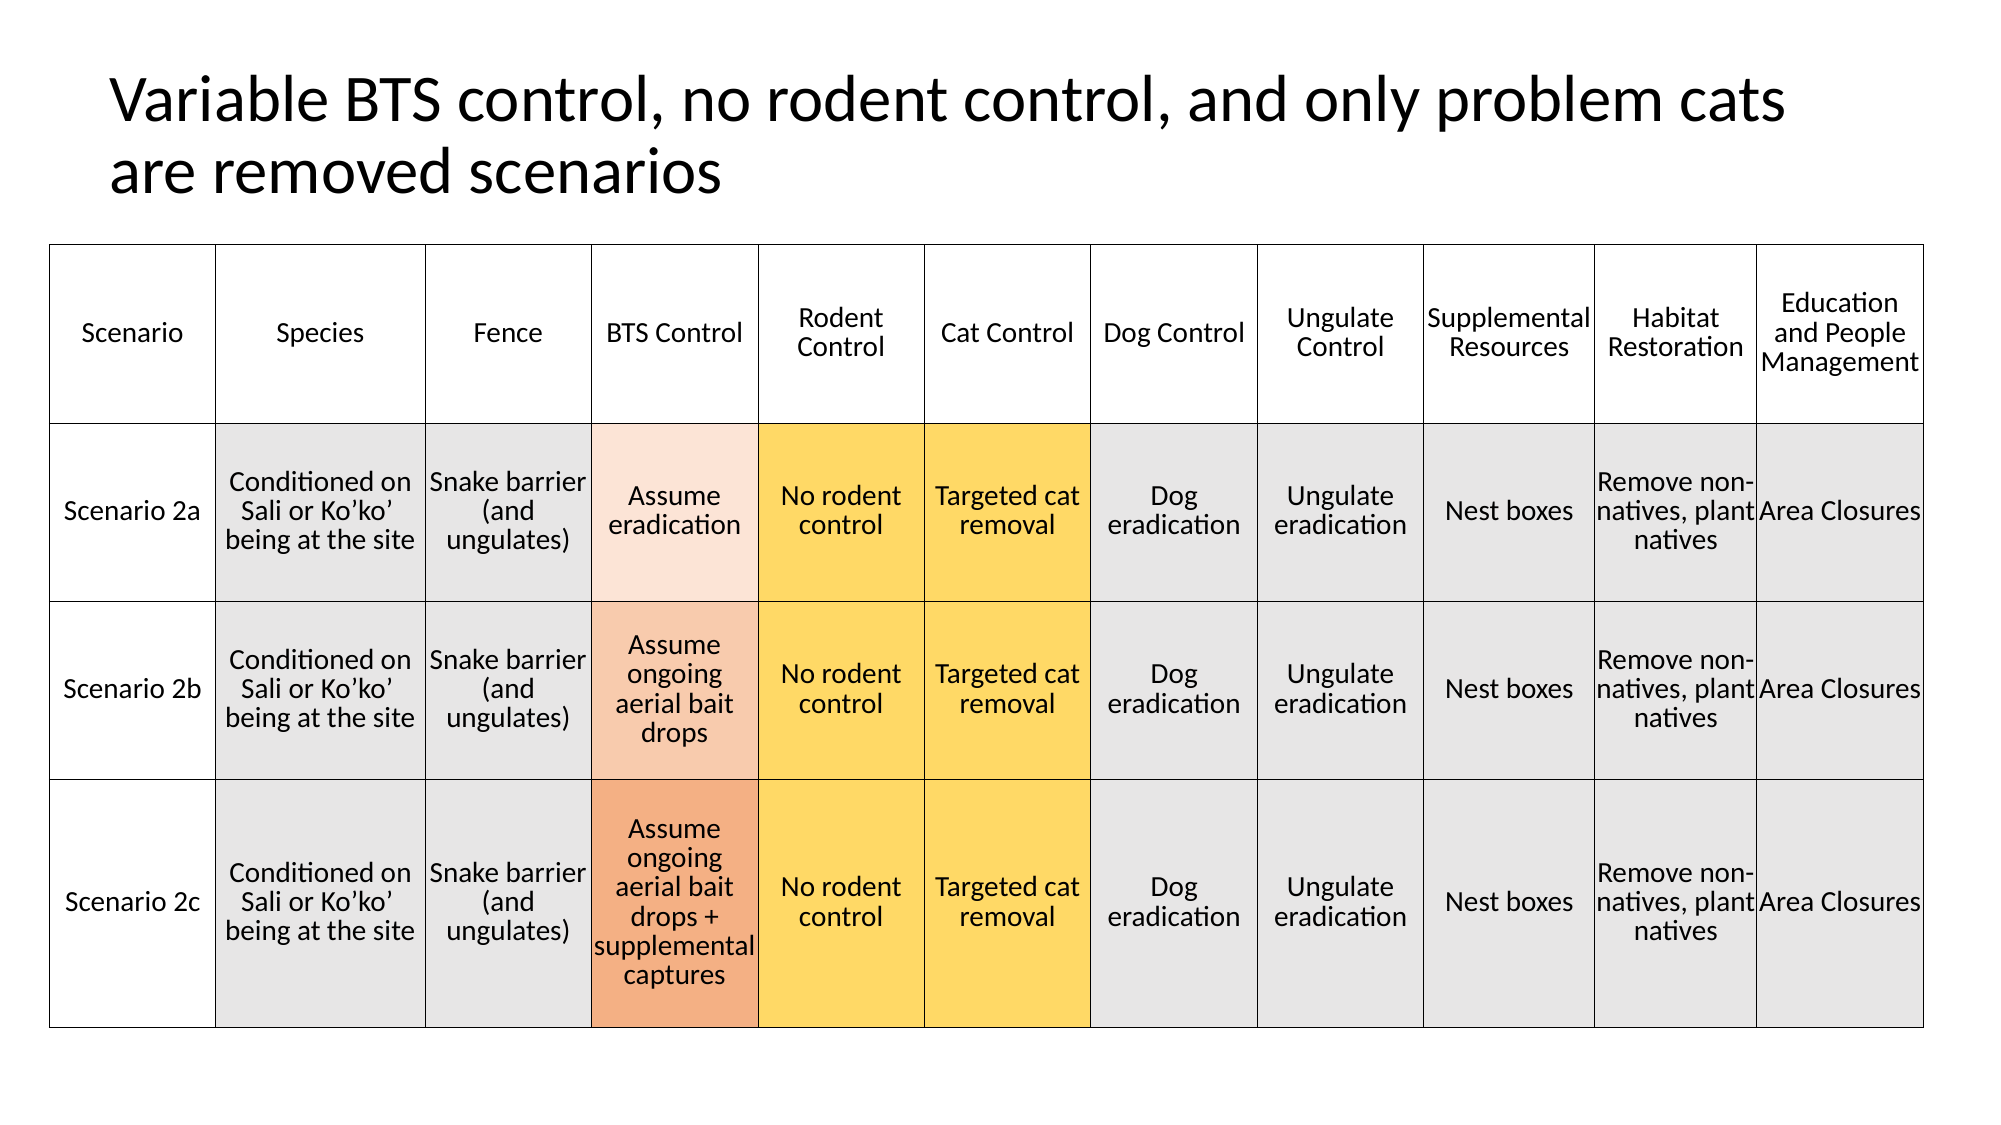

# Variable BTS control, no rodent control, and only problem cats are removed scenarios
| Scenario | Species | Fence | BTS Control | Rodent Control | Cat Control | Dog Control | Ungulate Control | Supplemental Resources | Habitat Restoration | Education and People Management |
| --- | --- | --- | --- | --- | --- | --- | --- | --- | --- | --- |
| Scenario 2a | Conditioned on Sali or Ko’ko’ being at the site | Snake barrier (and ungulates) | Assume eradication | No rodent control | Targeted cat removal | Dog eradication | Ungulate eradication | Nest boxes | Remove non-natives, plant natives | Area Closures |
| Scenario 2b | Conditioned on Sali or Ko’ko’ being at the site | Snake barrier (and ungulates) | Assume ongoing aerial bait drops | No rodent control | Targeted cat removal | Dog eradication | Ungulate eradication | Nest boxes | Remove non-natives, plant natives | Area Closures |
| Scenario 2c | Conditioned on Sali or Ko’ko’ being at the site | Snake barrier (and ungulates) | Assume ongoing aerial bait drops + supplemental captures | No rodent control | Targeted cat removal | Dog eradication | Ungulate eradication | Nest boxes | Remove non-natives, plant natives | Area Closures |